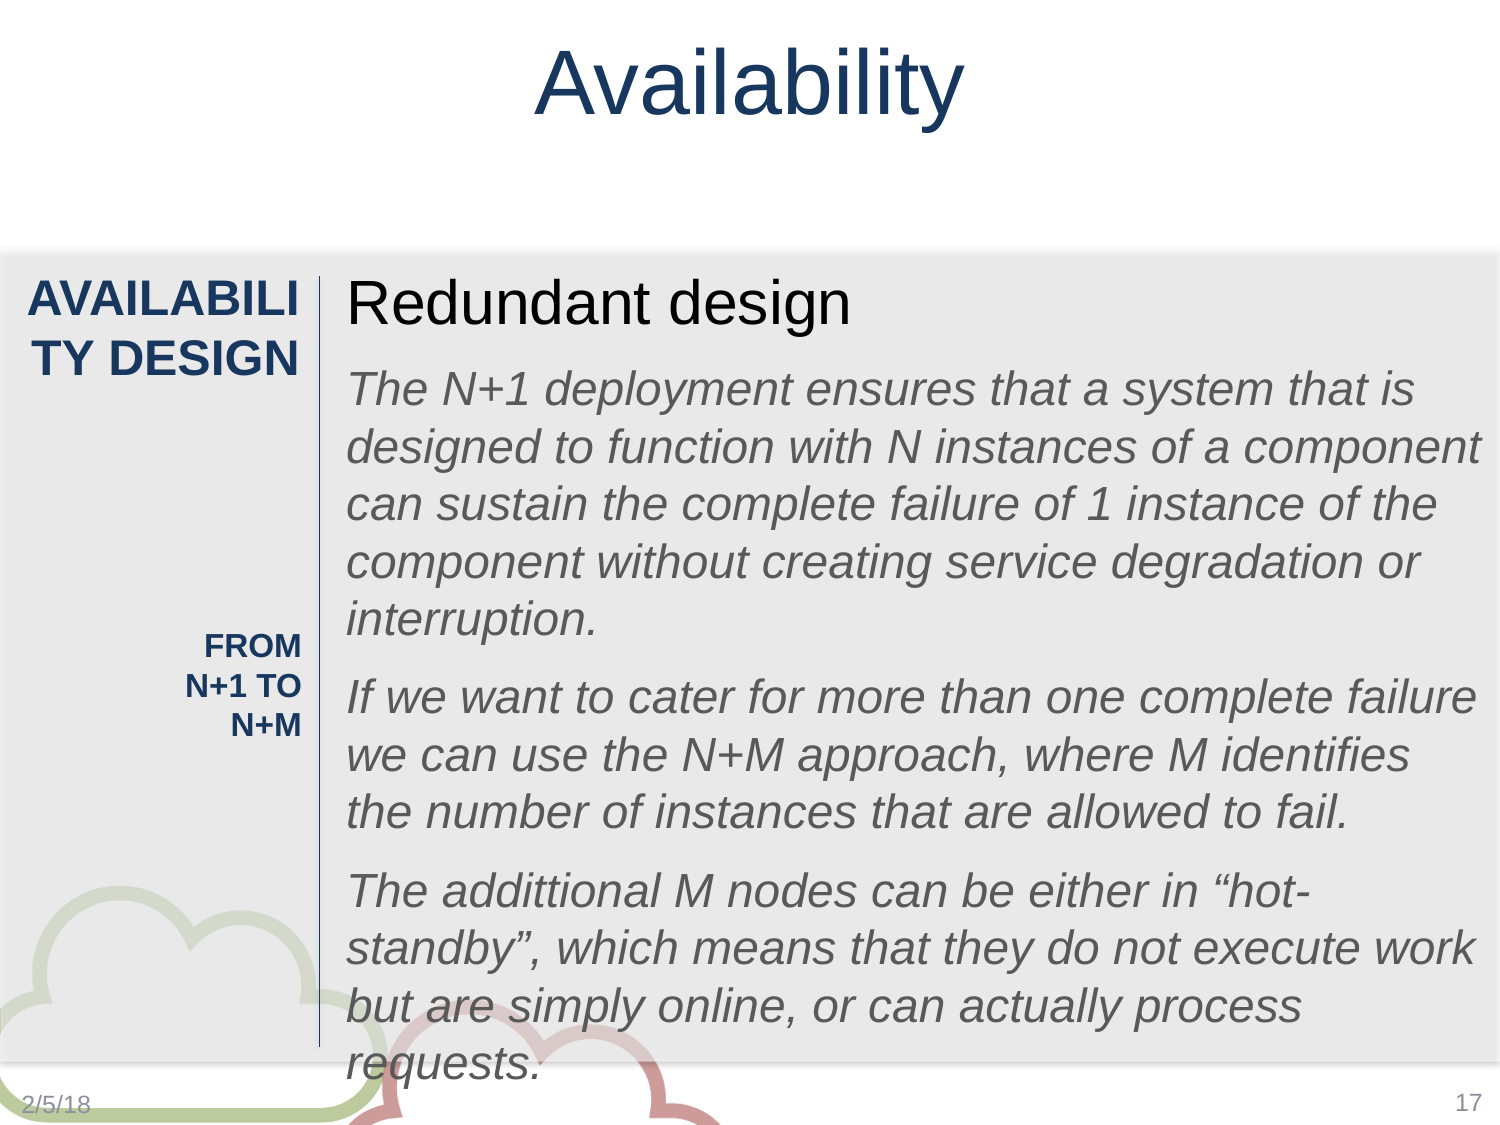

# Availability

Redundant design
The N+1 deployment ensures that a system that is designed to function with N instances of a component can sustain the complete failure of 1 instance of the component without creating service degradation or interruption.
If we want to cater for more than one complete failure we can use the N+M approach, where M identifies the number of instances that are allowed to fail.
The addittional M nodes can be either in “hot-standby”, which means that they do not execute work but are simply online, or can actually process requests.
AVAILABILITY DESIGN
FROM N+1 TO N+M
17
2/5/18